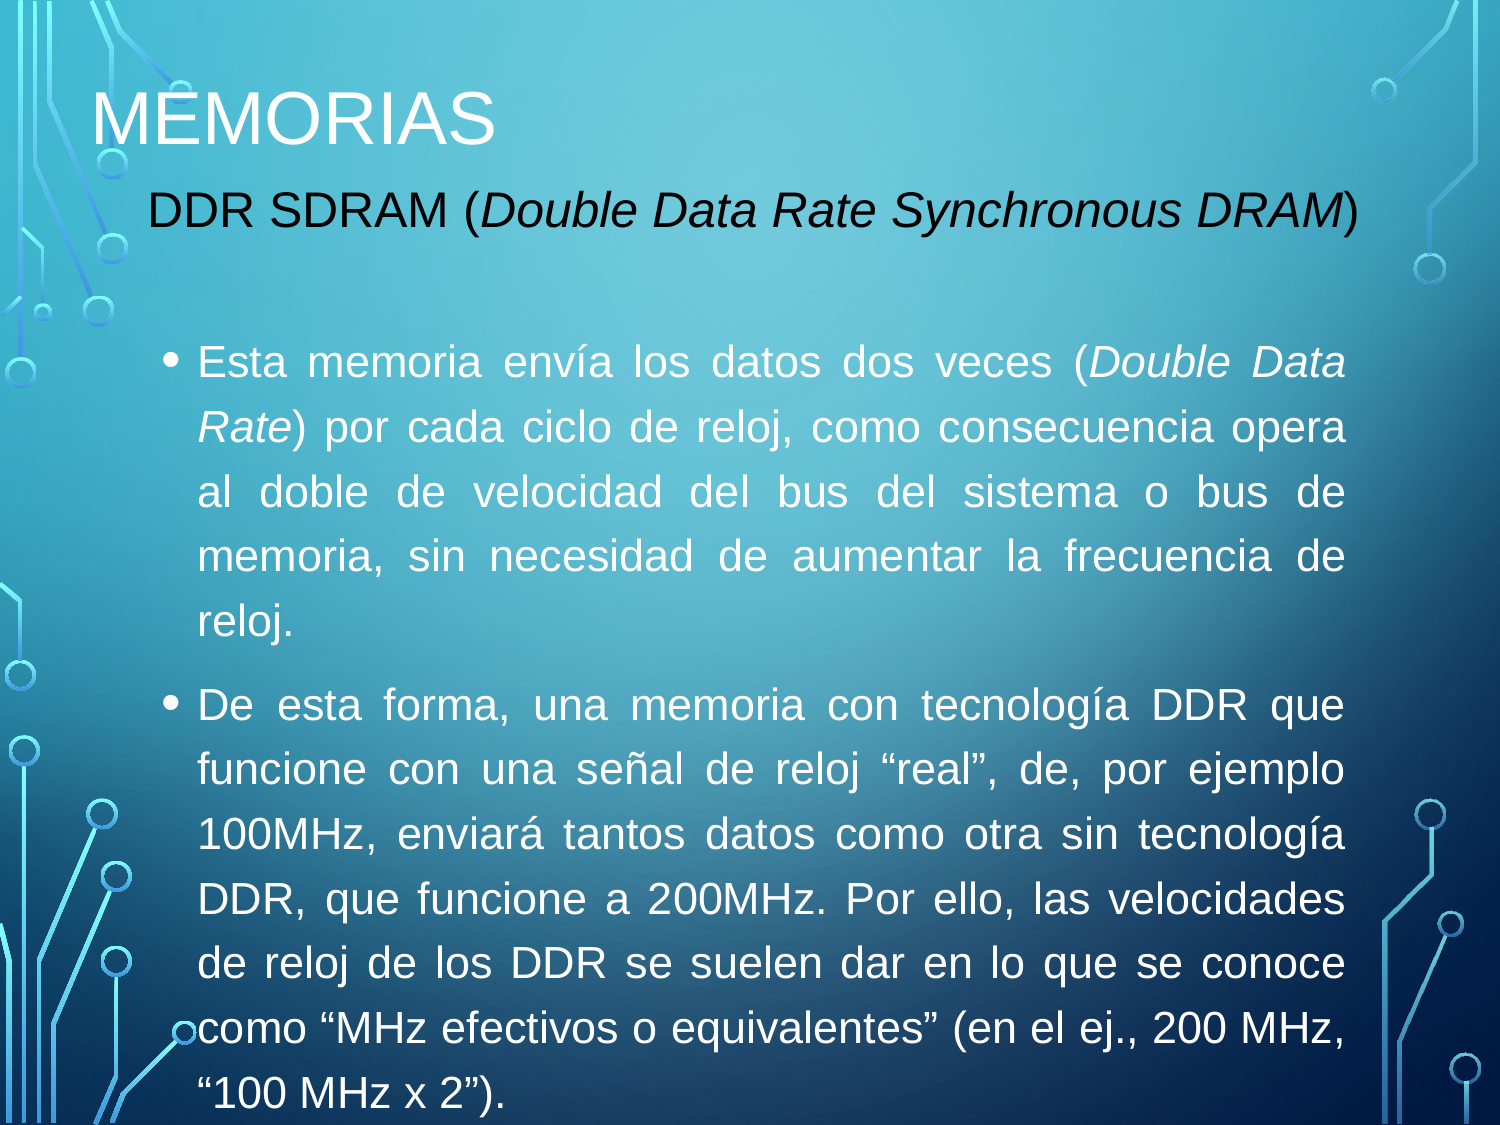

# Memorias
DDR SDRAM (Double Data Rate Synchronous DRAM)
Esta memoria envía los datos dos veces (Double Data Rate) por cada ciclo de reloj, como consecuencia opera al doble de velocidad del bus del sistema o bus de memoria, sin necesidad de aumentar la frecuencia de reloj.
De esta forma, una memoria con tecnología DDR que funcione con una señal de reloj “real”, de, por ejemplo 100MHz, enviará tantos datos como otra sin tecnología DDR, que funcione a 200MHz. Por ello, las velocidades de reloj de los DDR se suelen dar en lo que se conoce como “MHz efectivos o equivalentes” (en el ej., 200 MHz, “100 MHz x 2”).